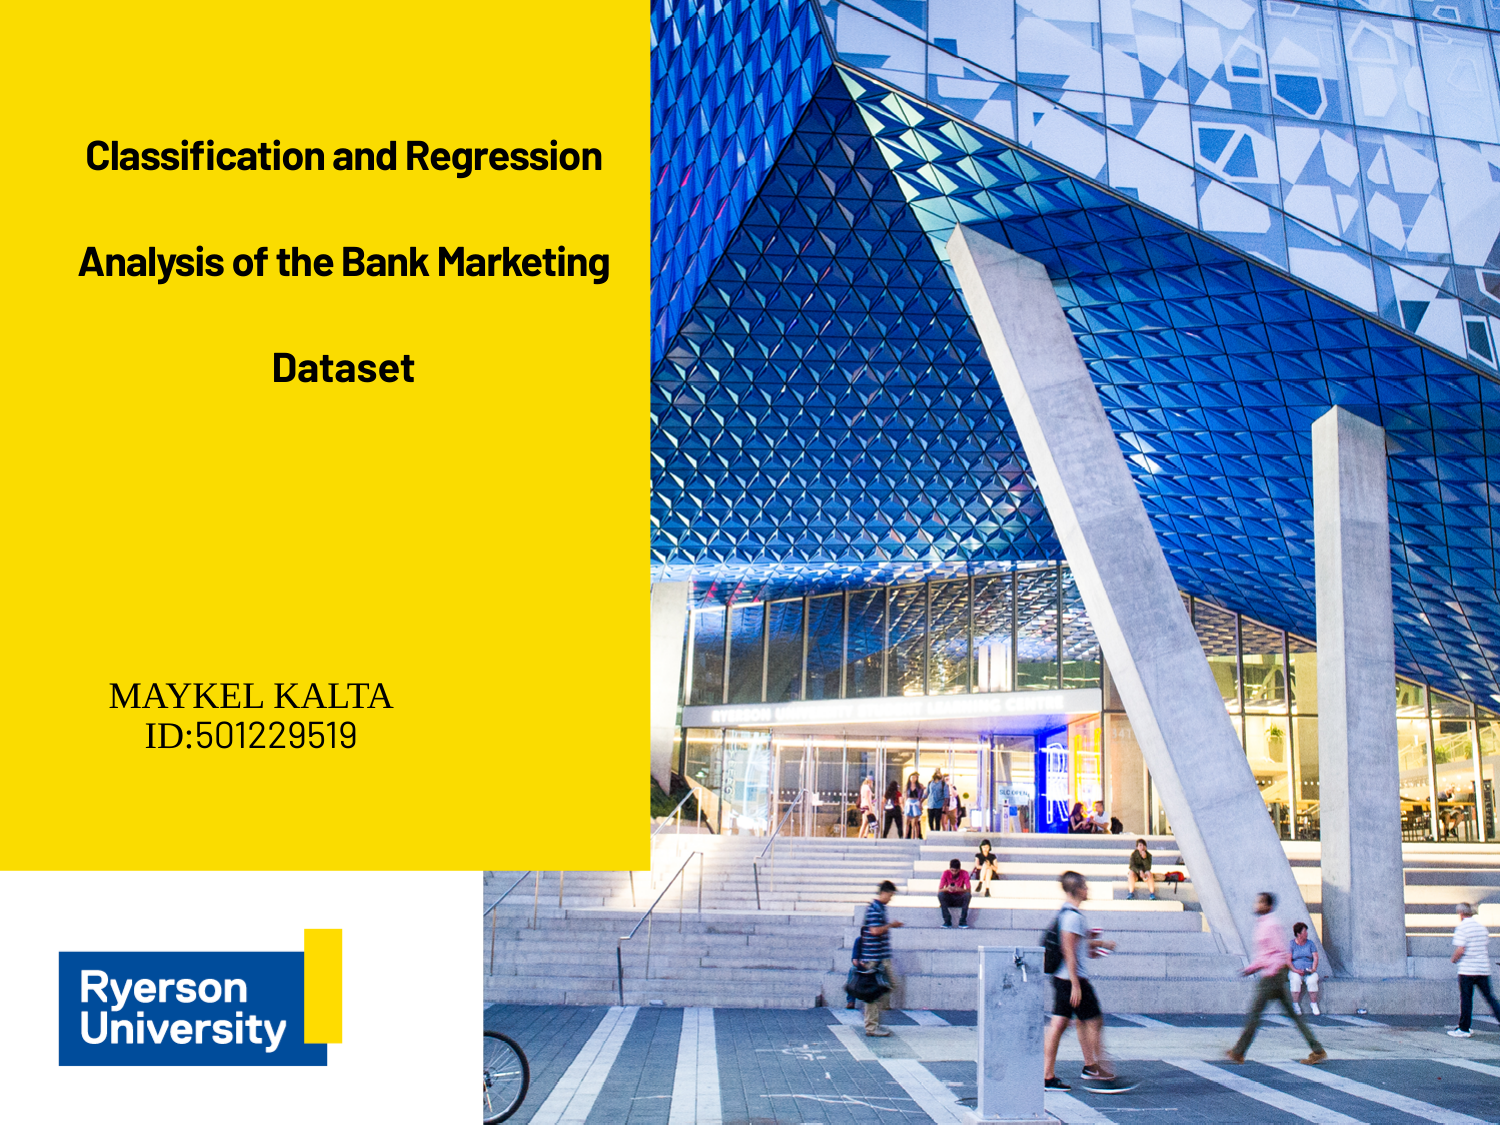

# Classification and Regression Analysis of the Bank Marketing Dataset
MAYKEL KALTA
ID:501229519